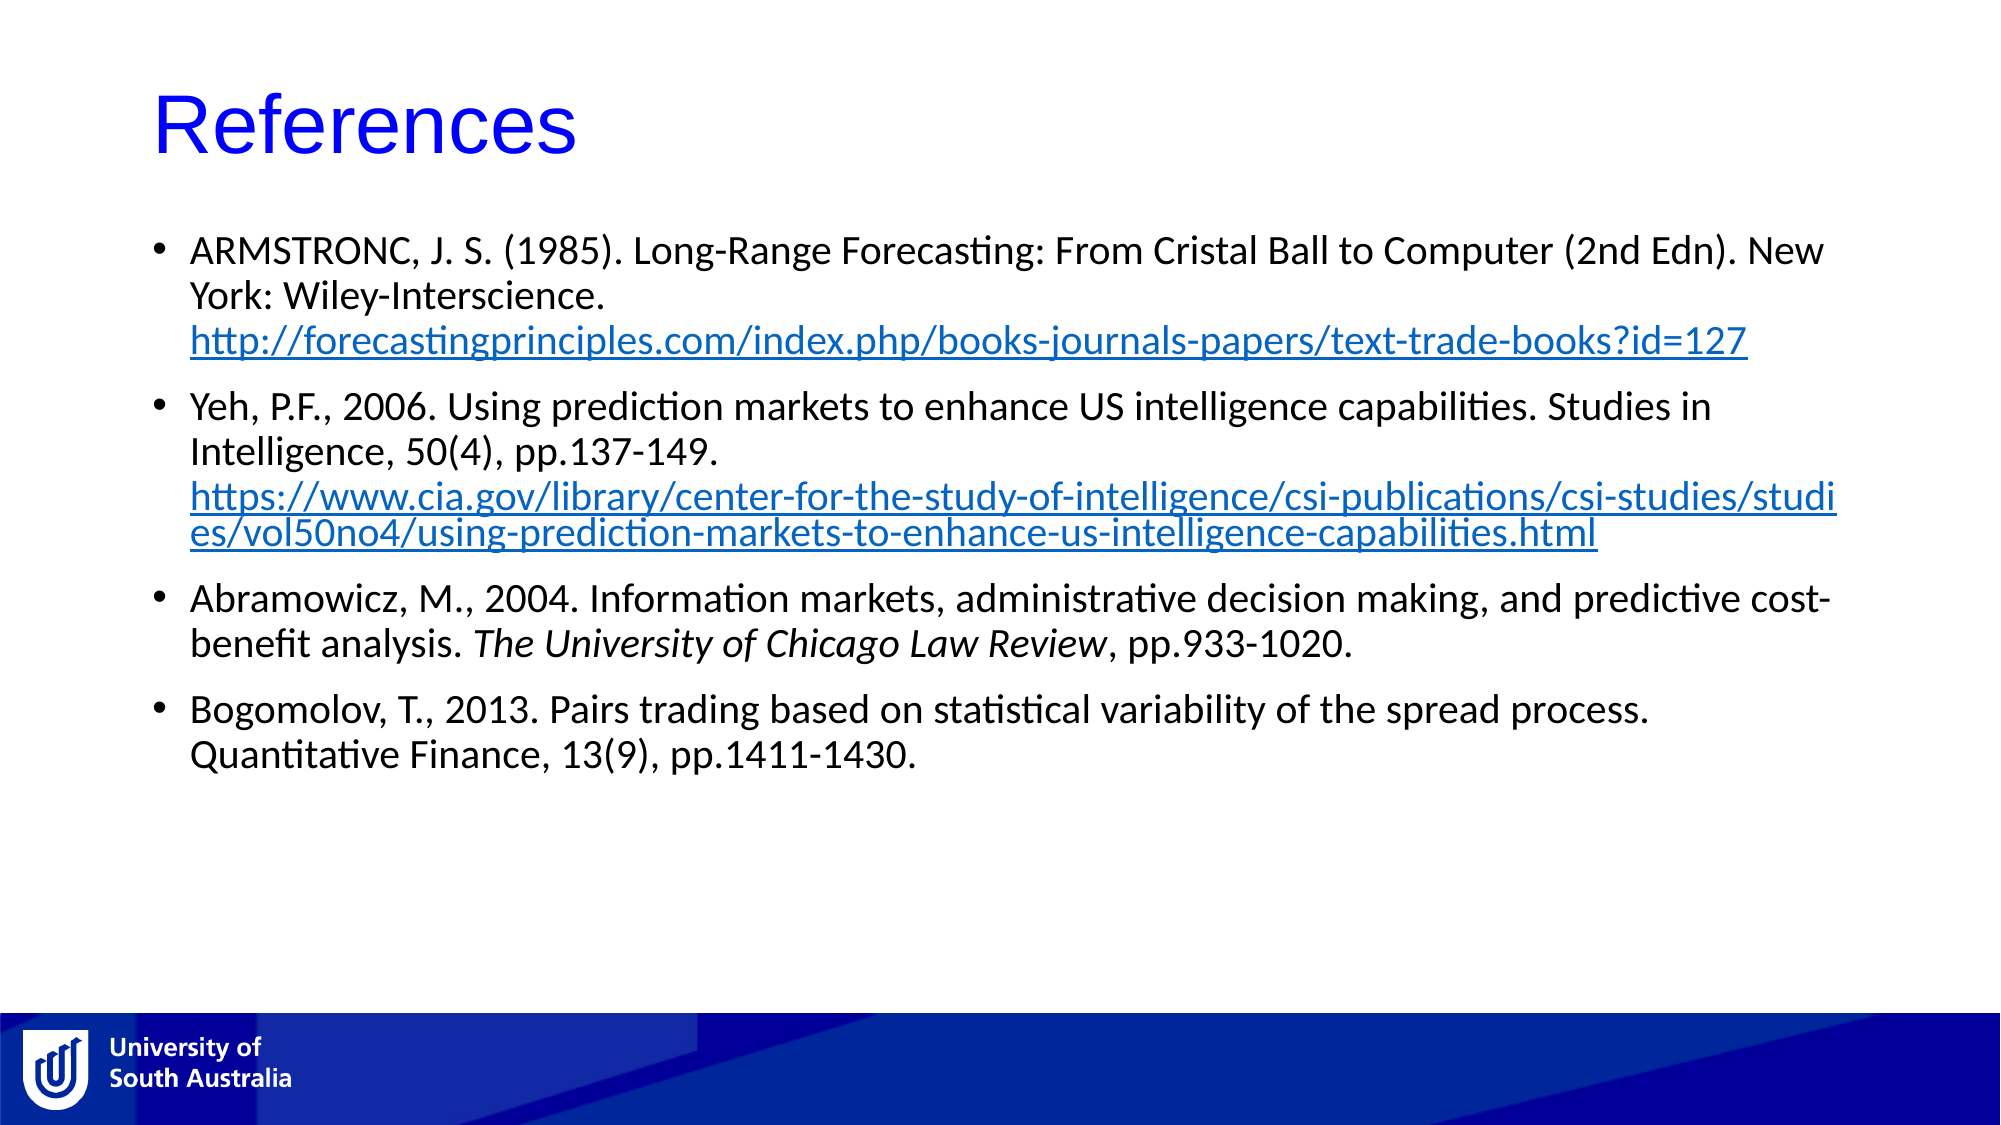

# References
ARMSTRONC, J. S. (1985). Long-Range Forecasting: From Cristal Ball to Computer (2nd Edn). New York: Wiley-Interscience.
http://forecastingprinciples.com/index.php/books-journals-papers/text-trade-books?id=127
Yeh, P.F., 2006. Using prediction markets to enhance US intelligence capabilities. Studies in Intelligence, 50(4), pp.137-149.
https://www.cia.gov/library/center-for-the-study-of-intelligence/csi-publications/csi-studies/studies/vol50no4/using-prediction-markets-to-enhance-us-intelligence-capabilities.html
Abramowicz, M., 2004. Information markets, administrative decision making, and predictive cost-benefit analysis. The University of Chicago Law Review, pp.933-1020.
Bogomolov, T., 2013. Pairs trading based on statistical variability of the spread process. Quantitative Finance, 13(9), pp.1411-1430.